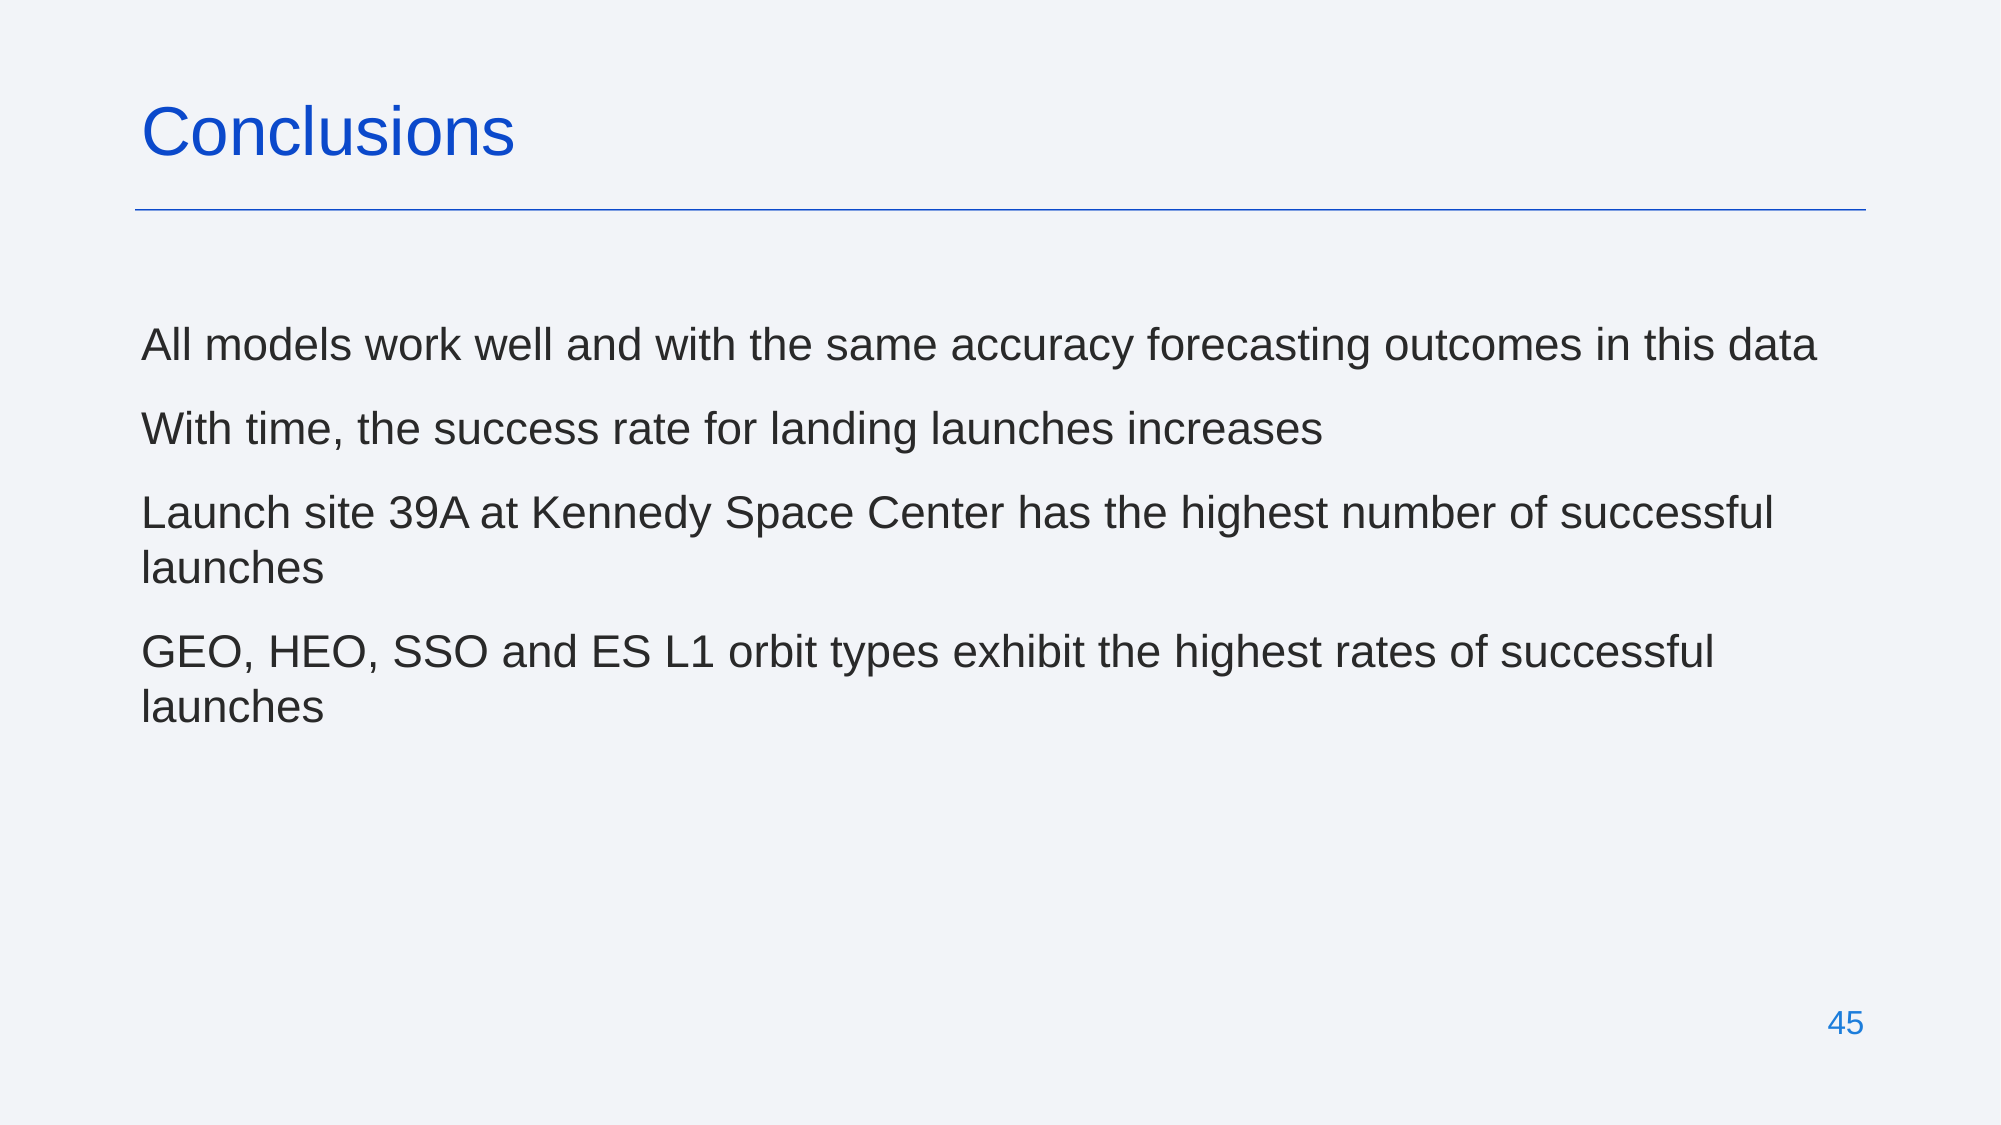

Conclusions
All models work well and with the same accuracy forecasting outcomes in this data
With time, the success rate for landing launches increases
Launch site 39A at Kennedy Space Center has the highest number of successful launches
GEO, HEO, SSO and ES L1 orbit types exhibit the highest rates of successful launches
45